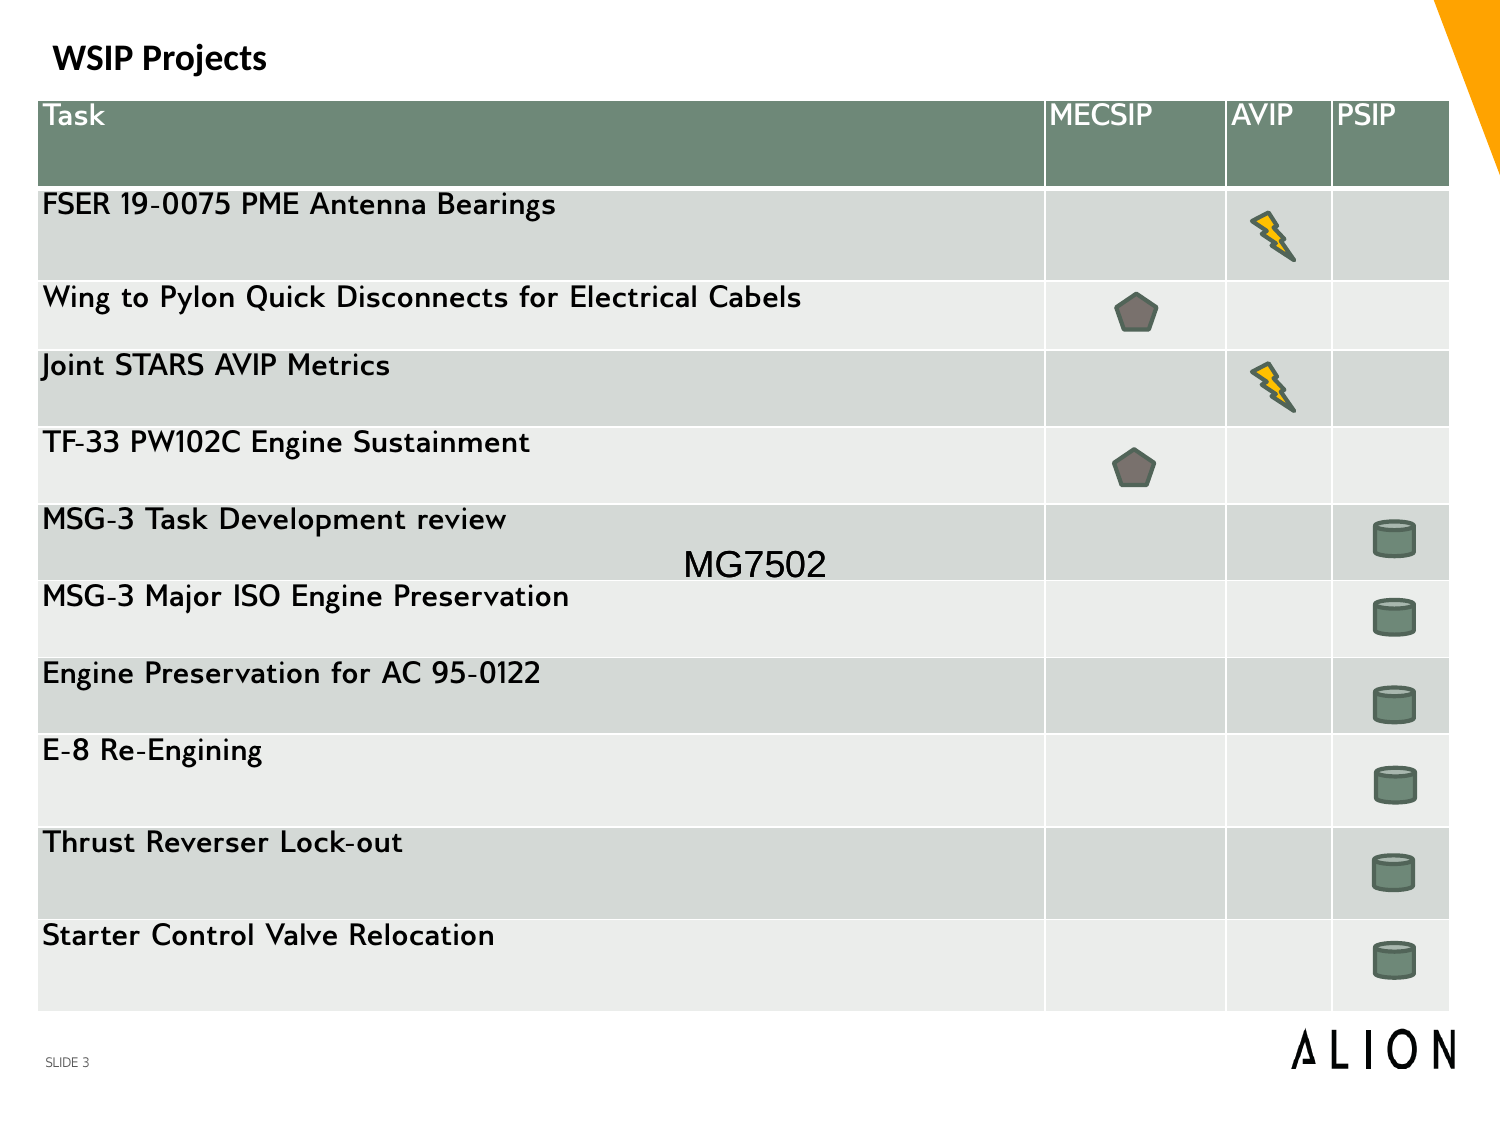

WSIP Projects
| Task | MECSIP | AVIP | PSIP |
| --- | --- | --- | --- |
| FSER 19-0075 PME Antenna Bearings |  |  |  |
| Wing to Pylon Quick Disconnects for Electrical Cabels |  |  |  |
| Joint STARS AVIP Metrics |  |  |  |
| TF-33 PW102C Engine Sustainment |  |  |  |
| MSG-3 Task Development review |  |  |  |
| MSG-3 Major ISO Engine Preservation |  |  |  |
| Engine Preservation for AC 95-0122 |  |  |  |
| E-8 Re-Engining |  |  |  |
| Thrust Reverser Lock-out |  |  |  |
| Starter Control Valve Relocation |  |  |  |

 MG7502
 MG7502